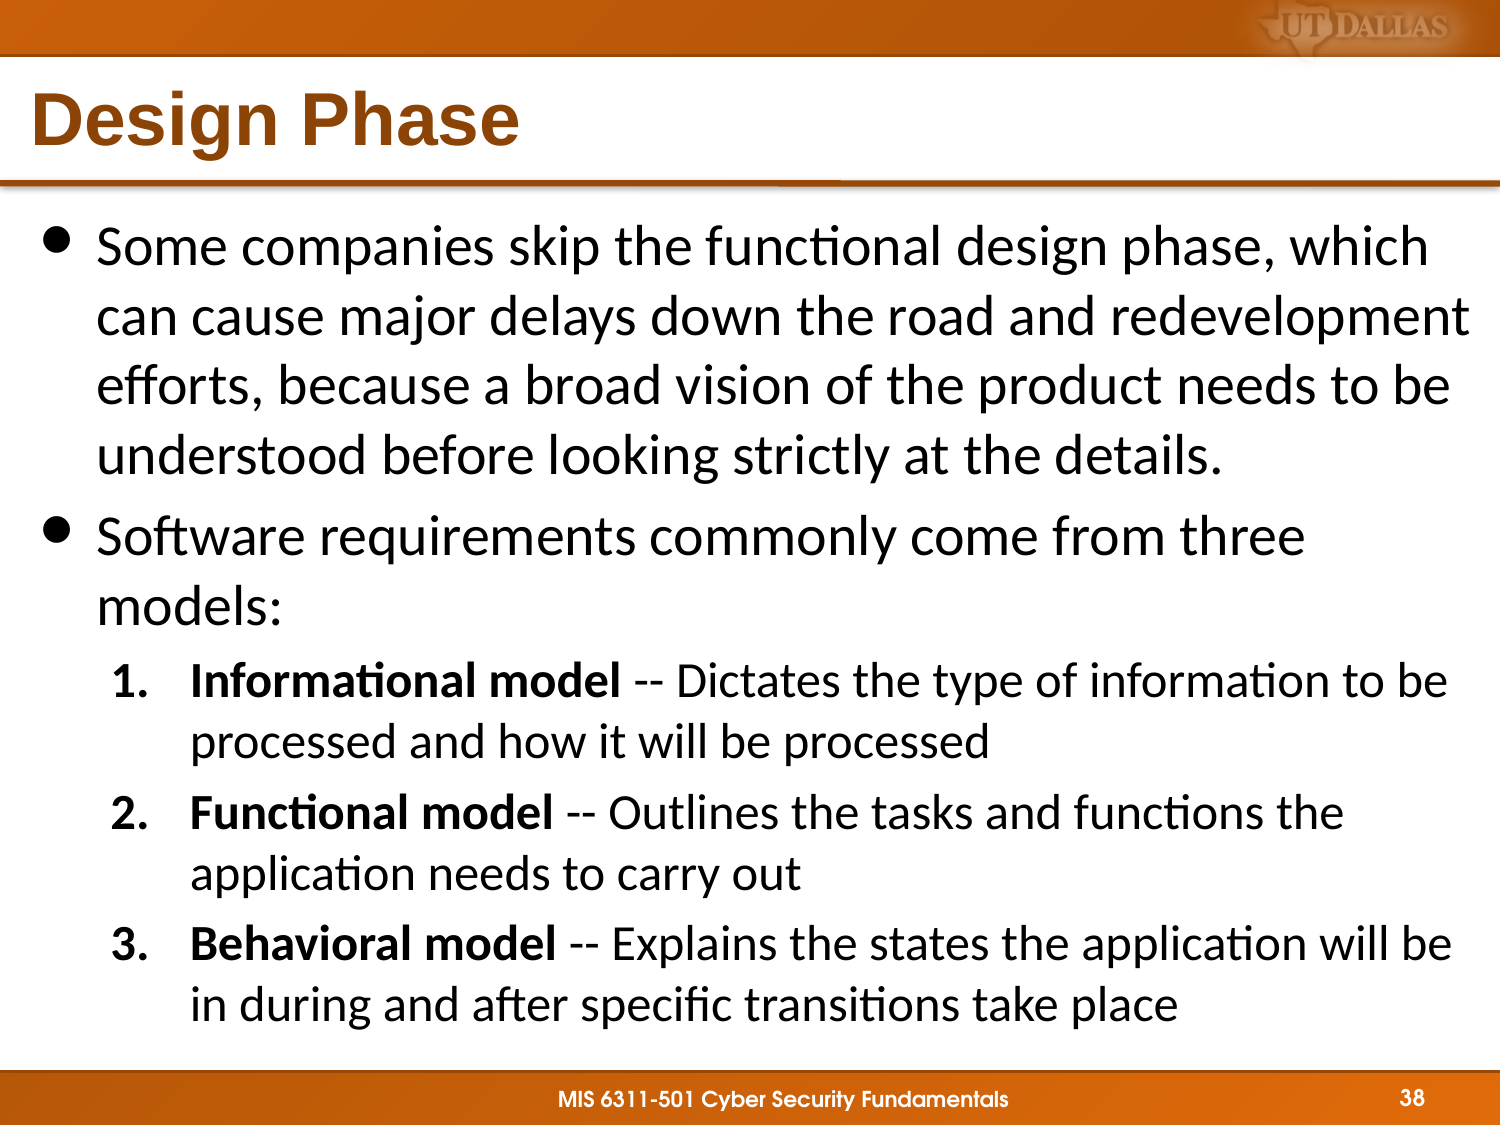

# Design Phase
Some companies skip the functional design phase, which can cause major delays down the road and redevelopment efforts, because a broad vision of the product needs to be understood before looking strictly at the details.
Software requirements commonly come from three models:
Informational model -- Dictates the type of information to be processed and how it will be processed
Functional model -- Outlines the tasks and functions the application needs to carry out
Behavioral model -- Explains the states the application will be in during and after specific transitions take place
38